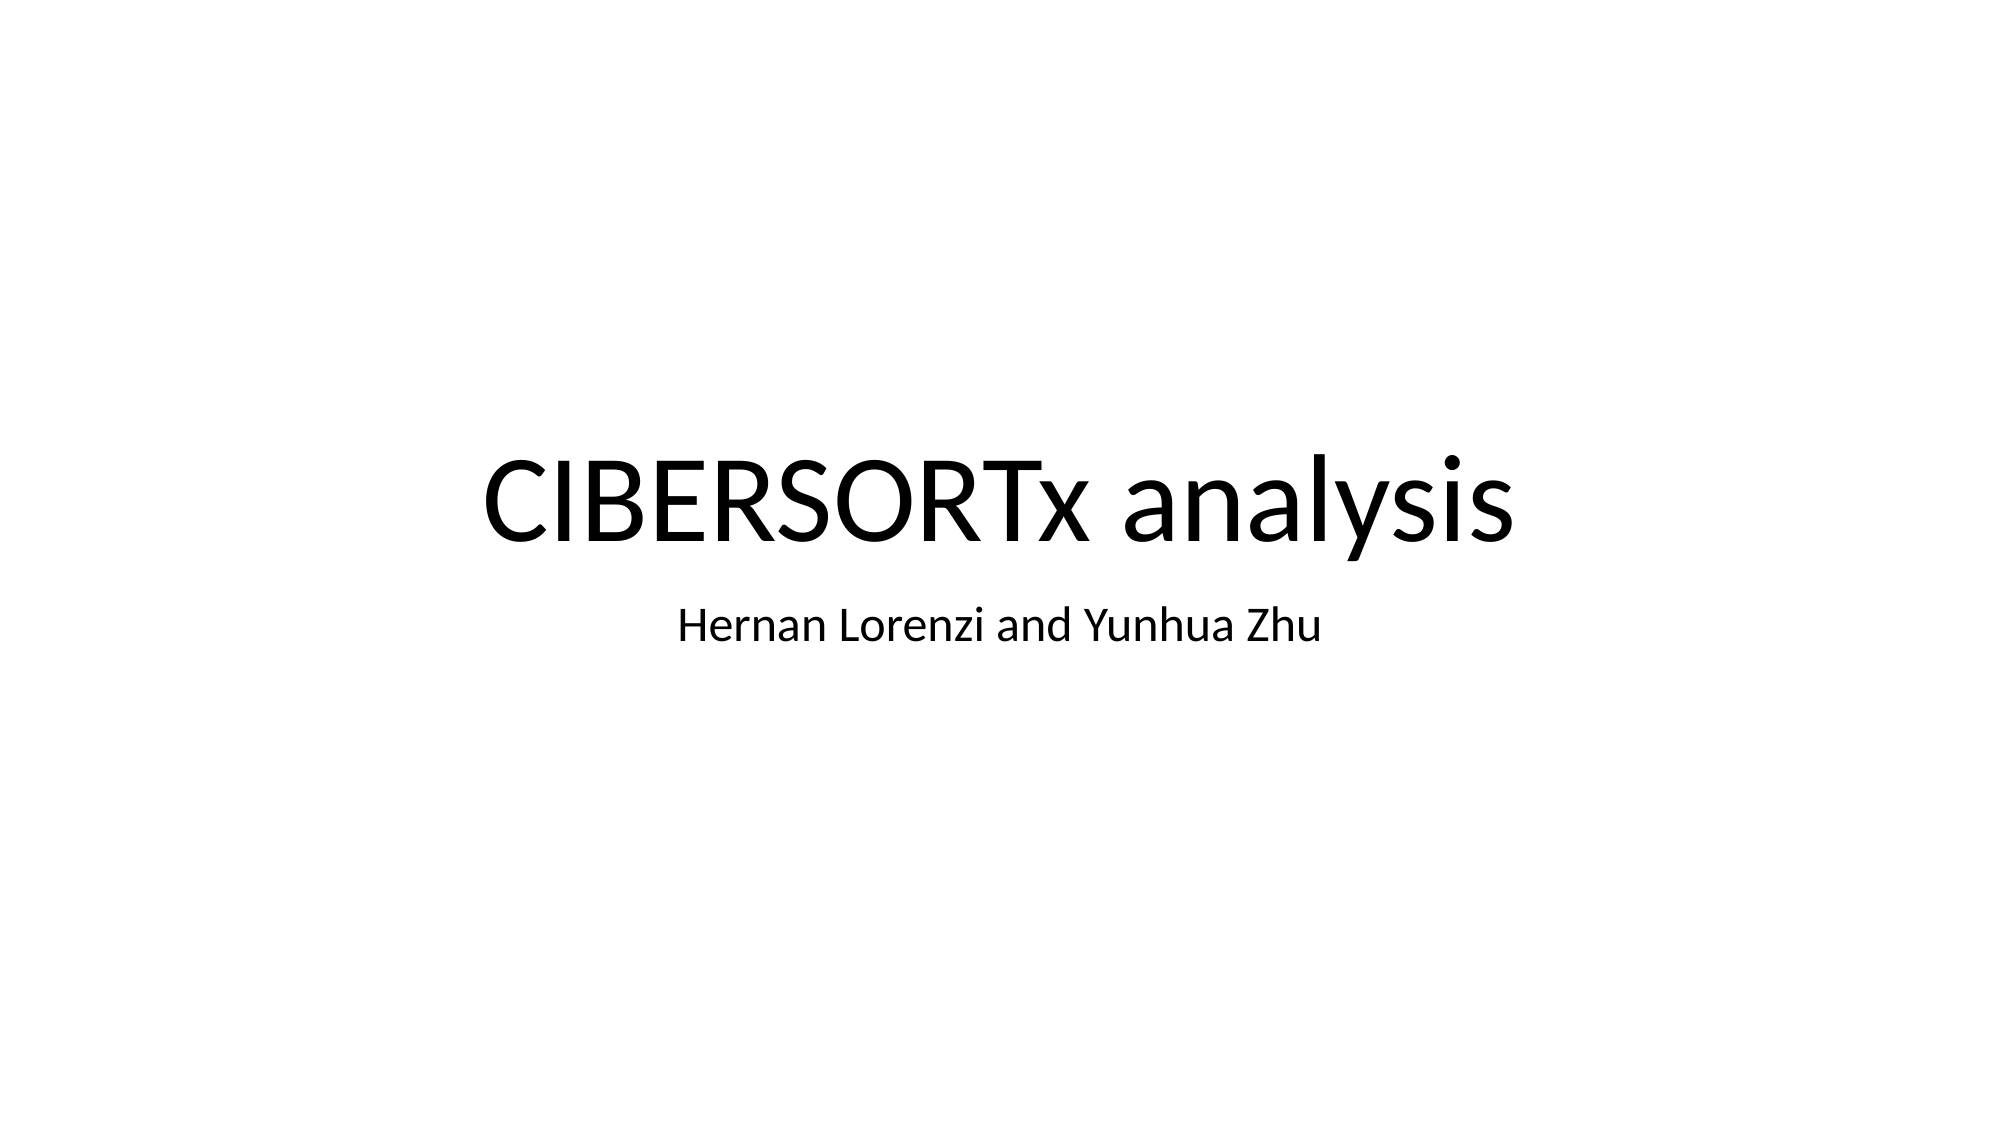

# CIBERSORTx analysis
Hernan Lorenzi and Yunhua Zhu